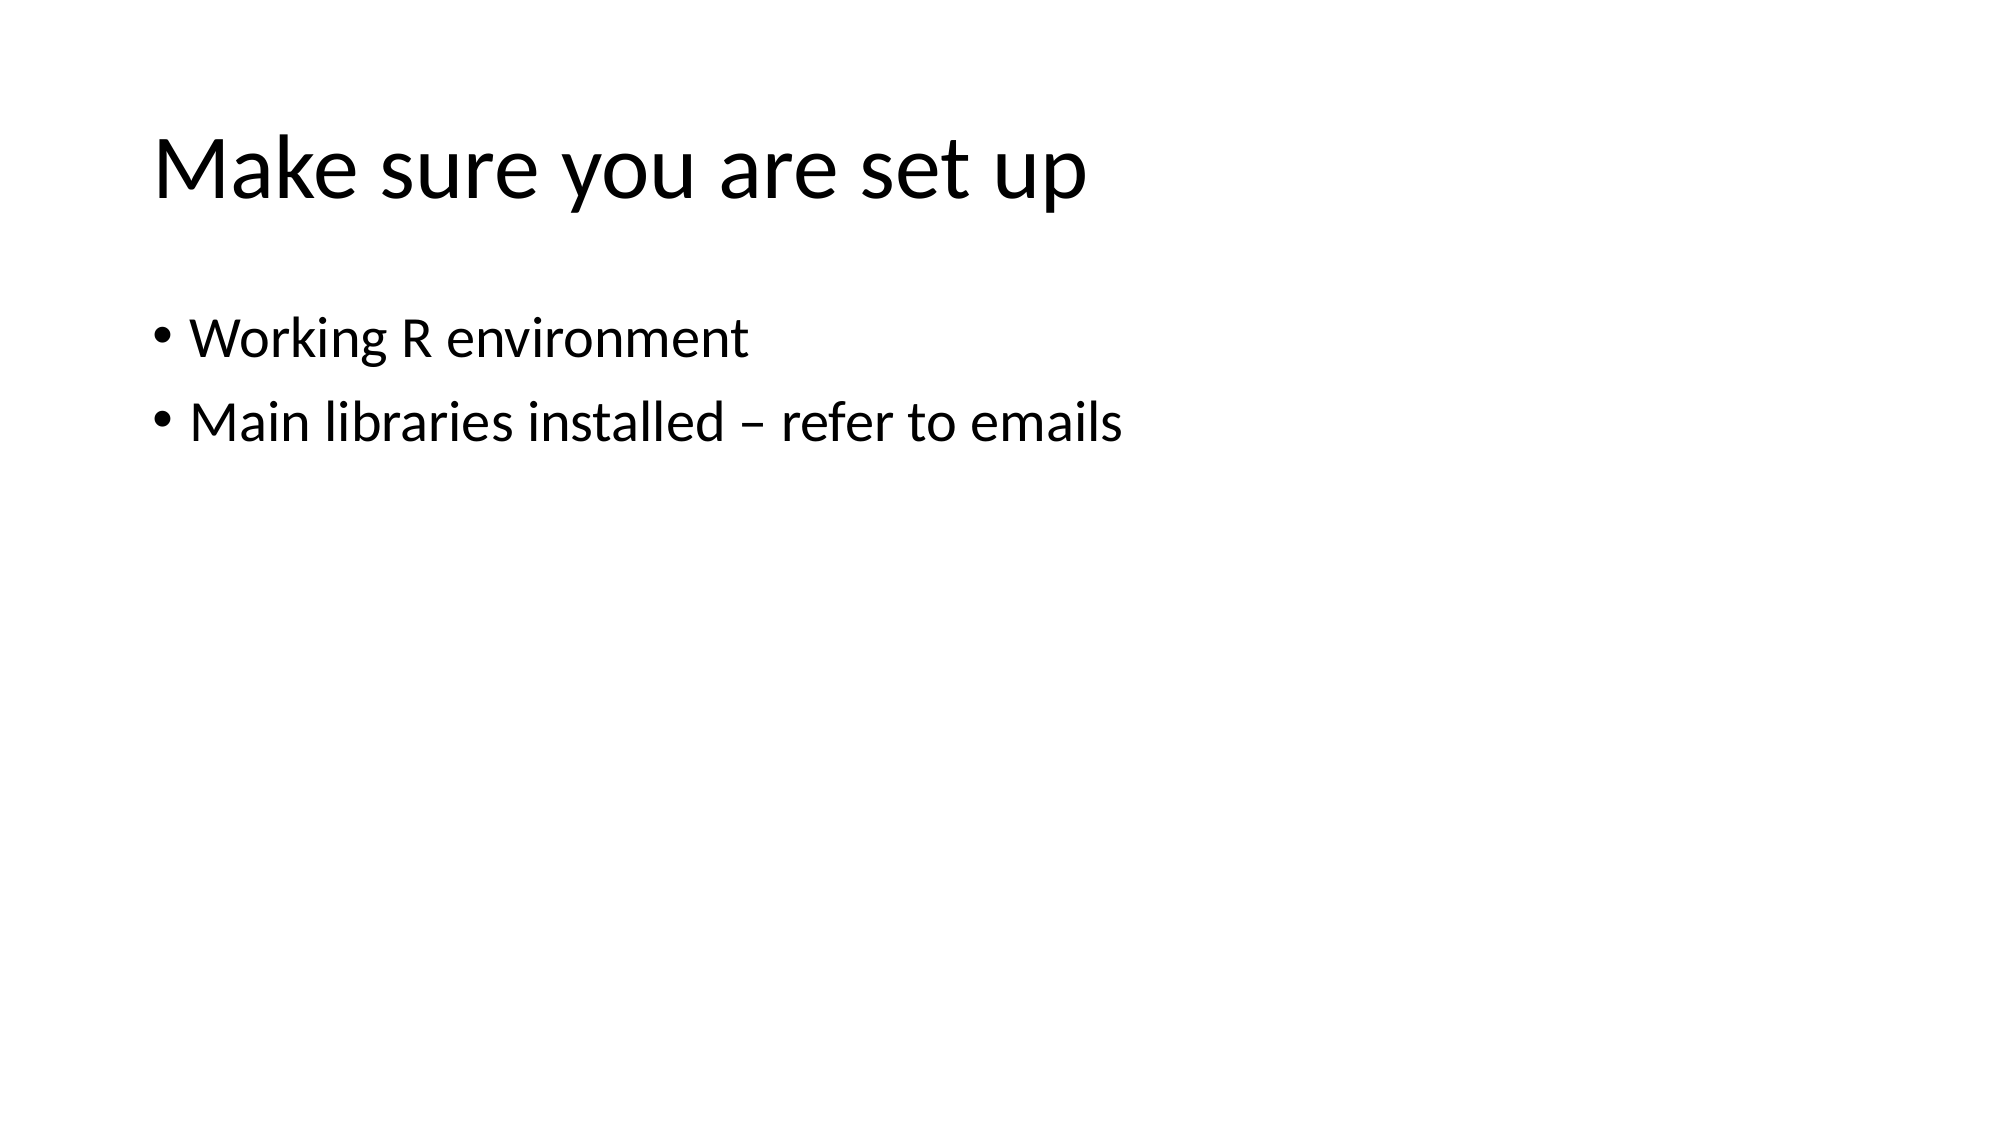

# Make sure you are set up
Working R environment
Main libraries installed – refer to emails